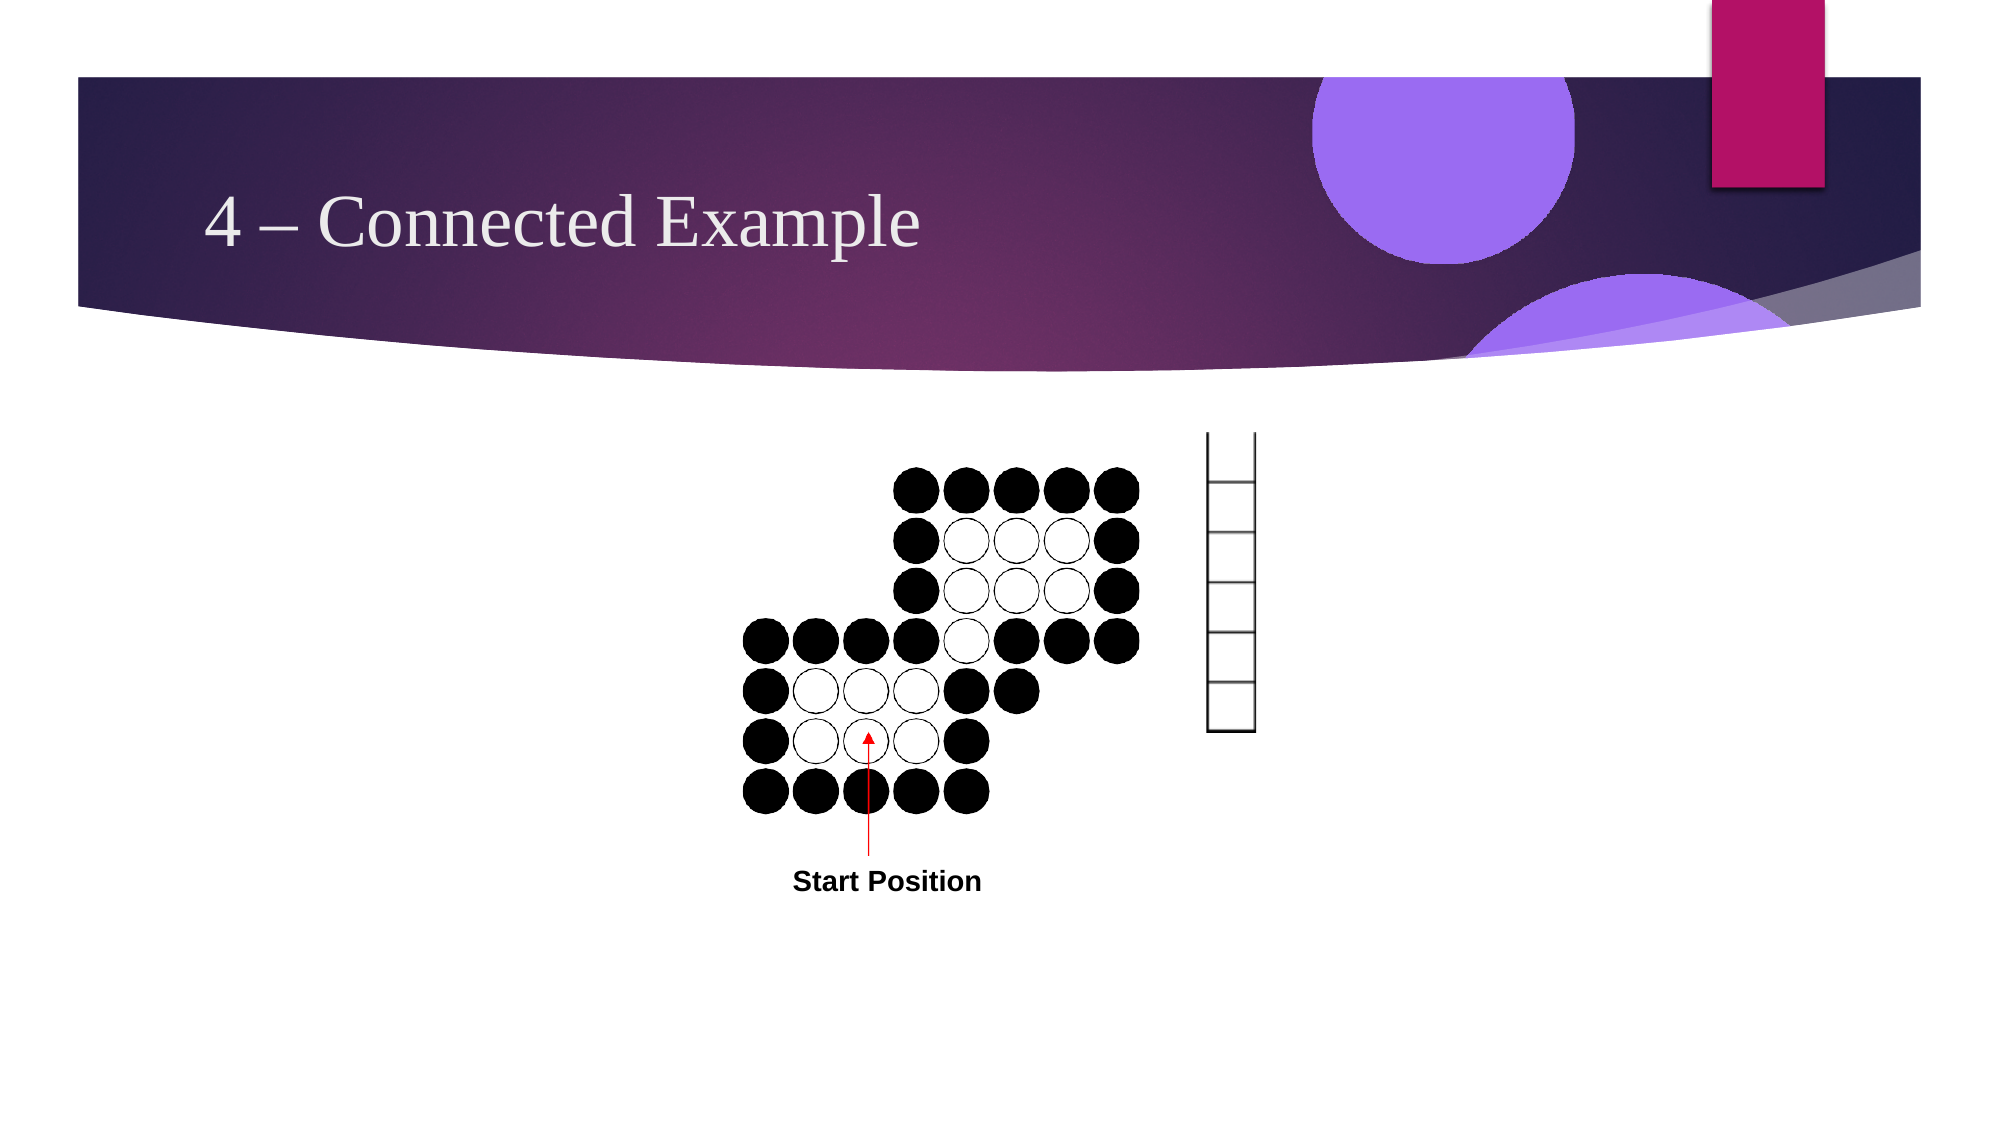

# 4 – Connected Example

Start Position